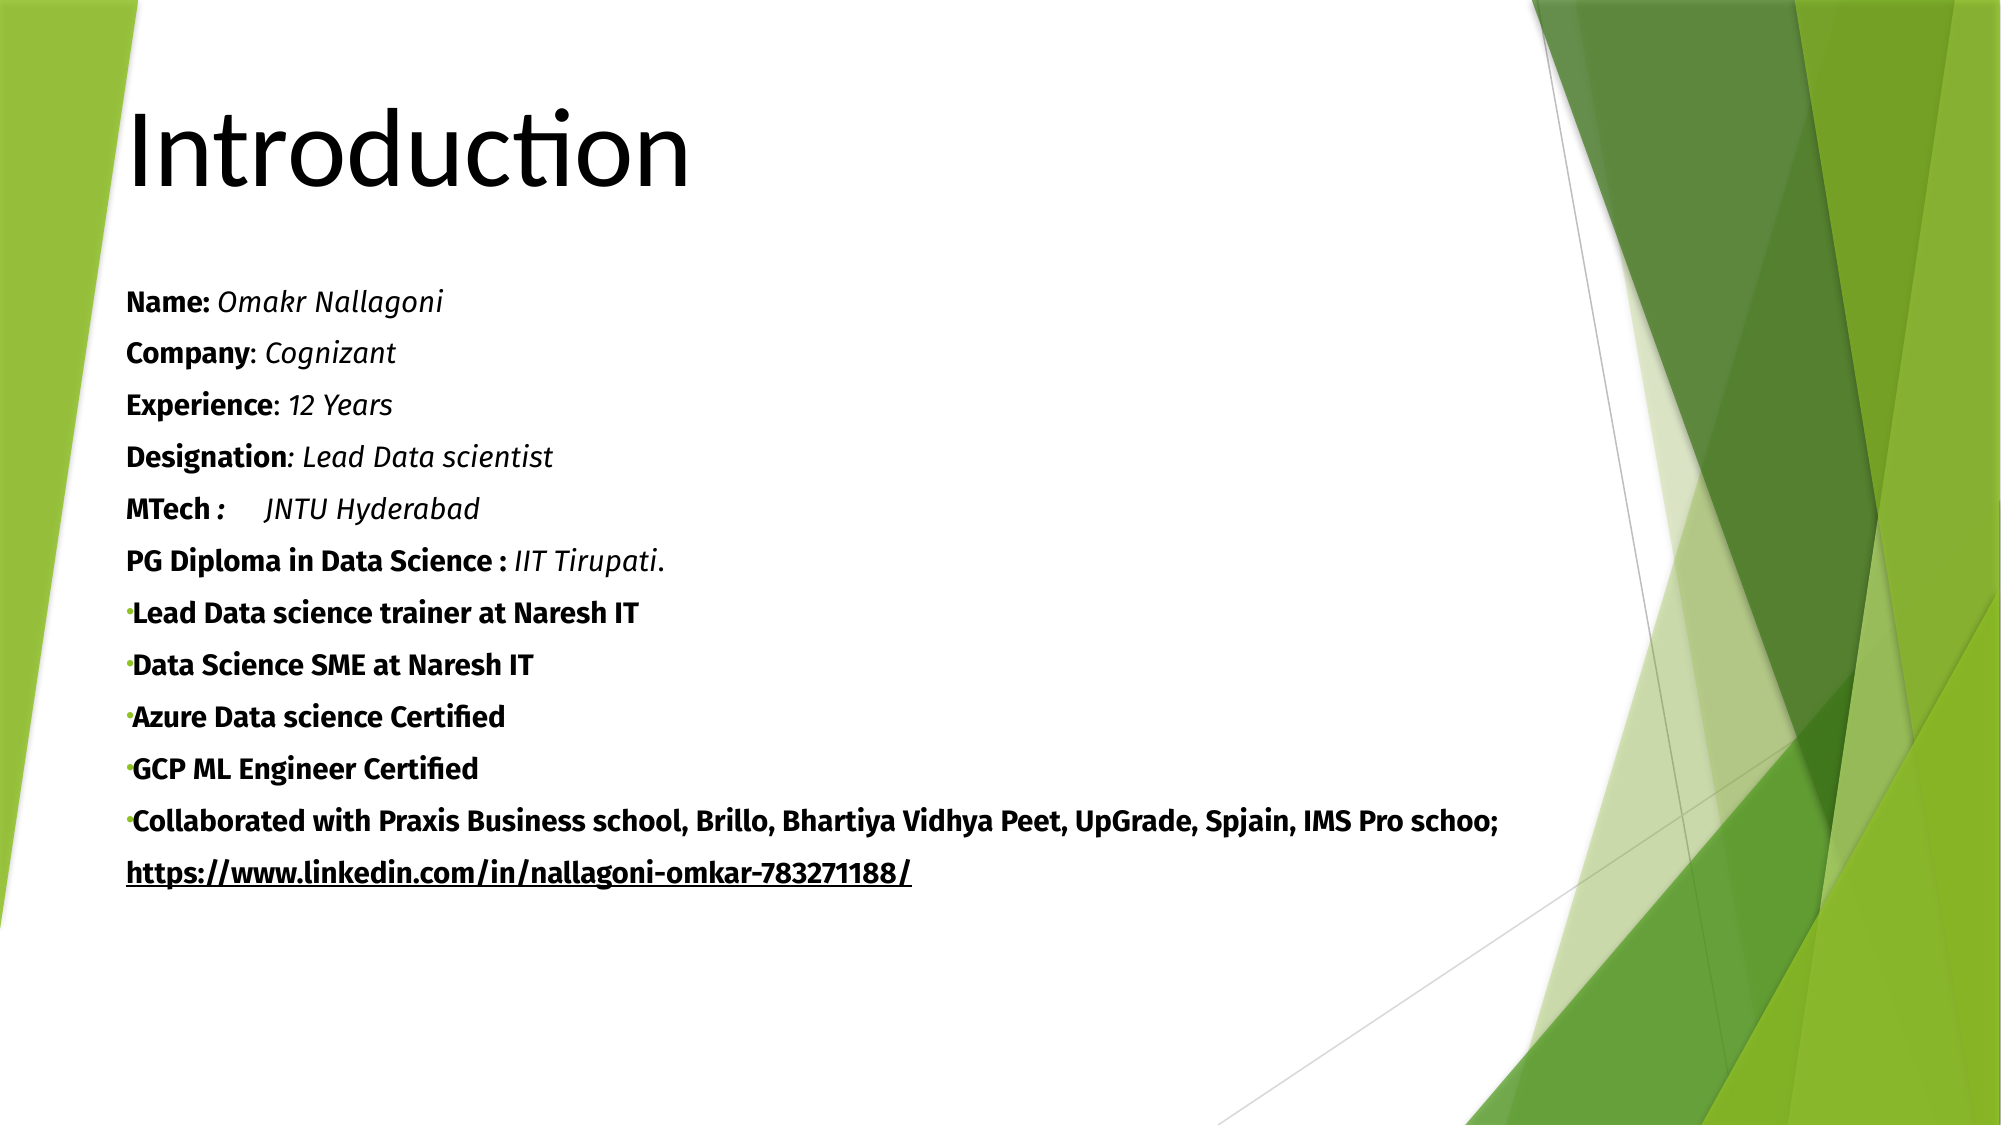

Introduction
Name: Omakr Nallagoni
Company: Cognizant
Experience: 12 Years
Designation: Lead Data scientist
MTech :      JNTU Hyderabad
PG Diploma in Data Science : IIT Tirupati.
Lead Data science trainer at Naresh IT
Data Science SME at Naresh IT
Azure Data science Certified
GCP ML Engineer Certified
Collaborated with Praxis Business school, Brillo, Bhartiya Vidhya Peet, UpGrade, Spjain, IMS Pro schoo;
https://www.linkedin.com/in/nallagoni-omkar-783271188/